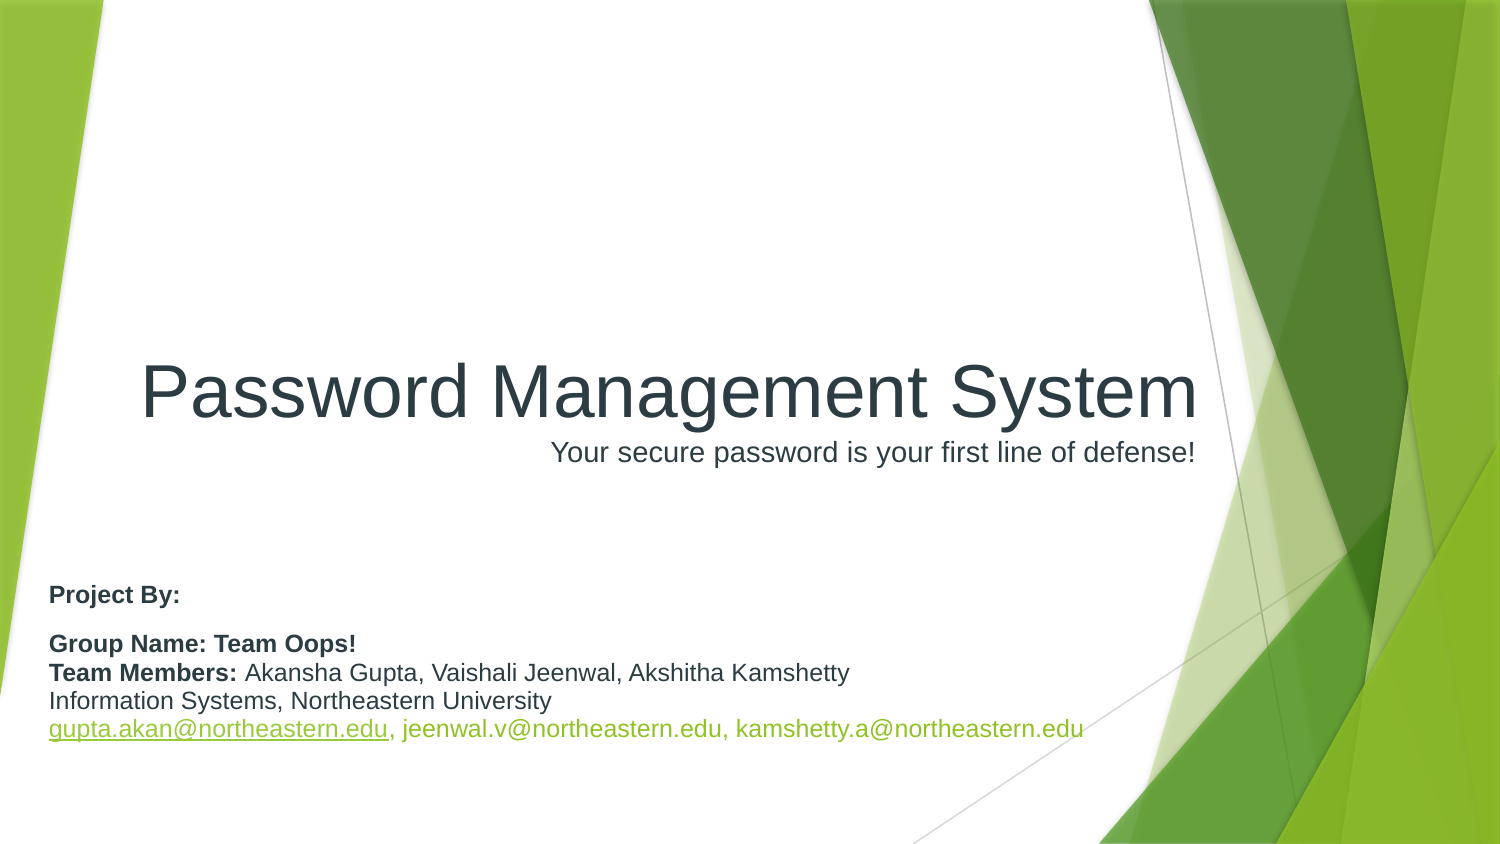

# Password Management System
Your secure password is your first line of defense!
Project By:
Group Name: Team Oops!
Team Members: Akansha Gupta, Vaishali Jeenwal, Akshitha Kamshetty
Information Systems, Northeastern University
gupta.akan@northeastern.edu, jeenwal.v@northeastern.edu, kamshetty.a@northeastern.edu